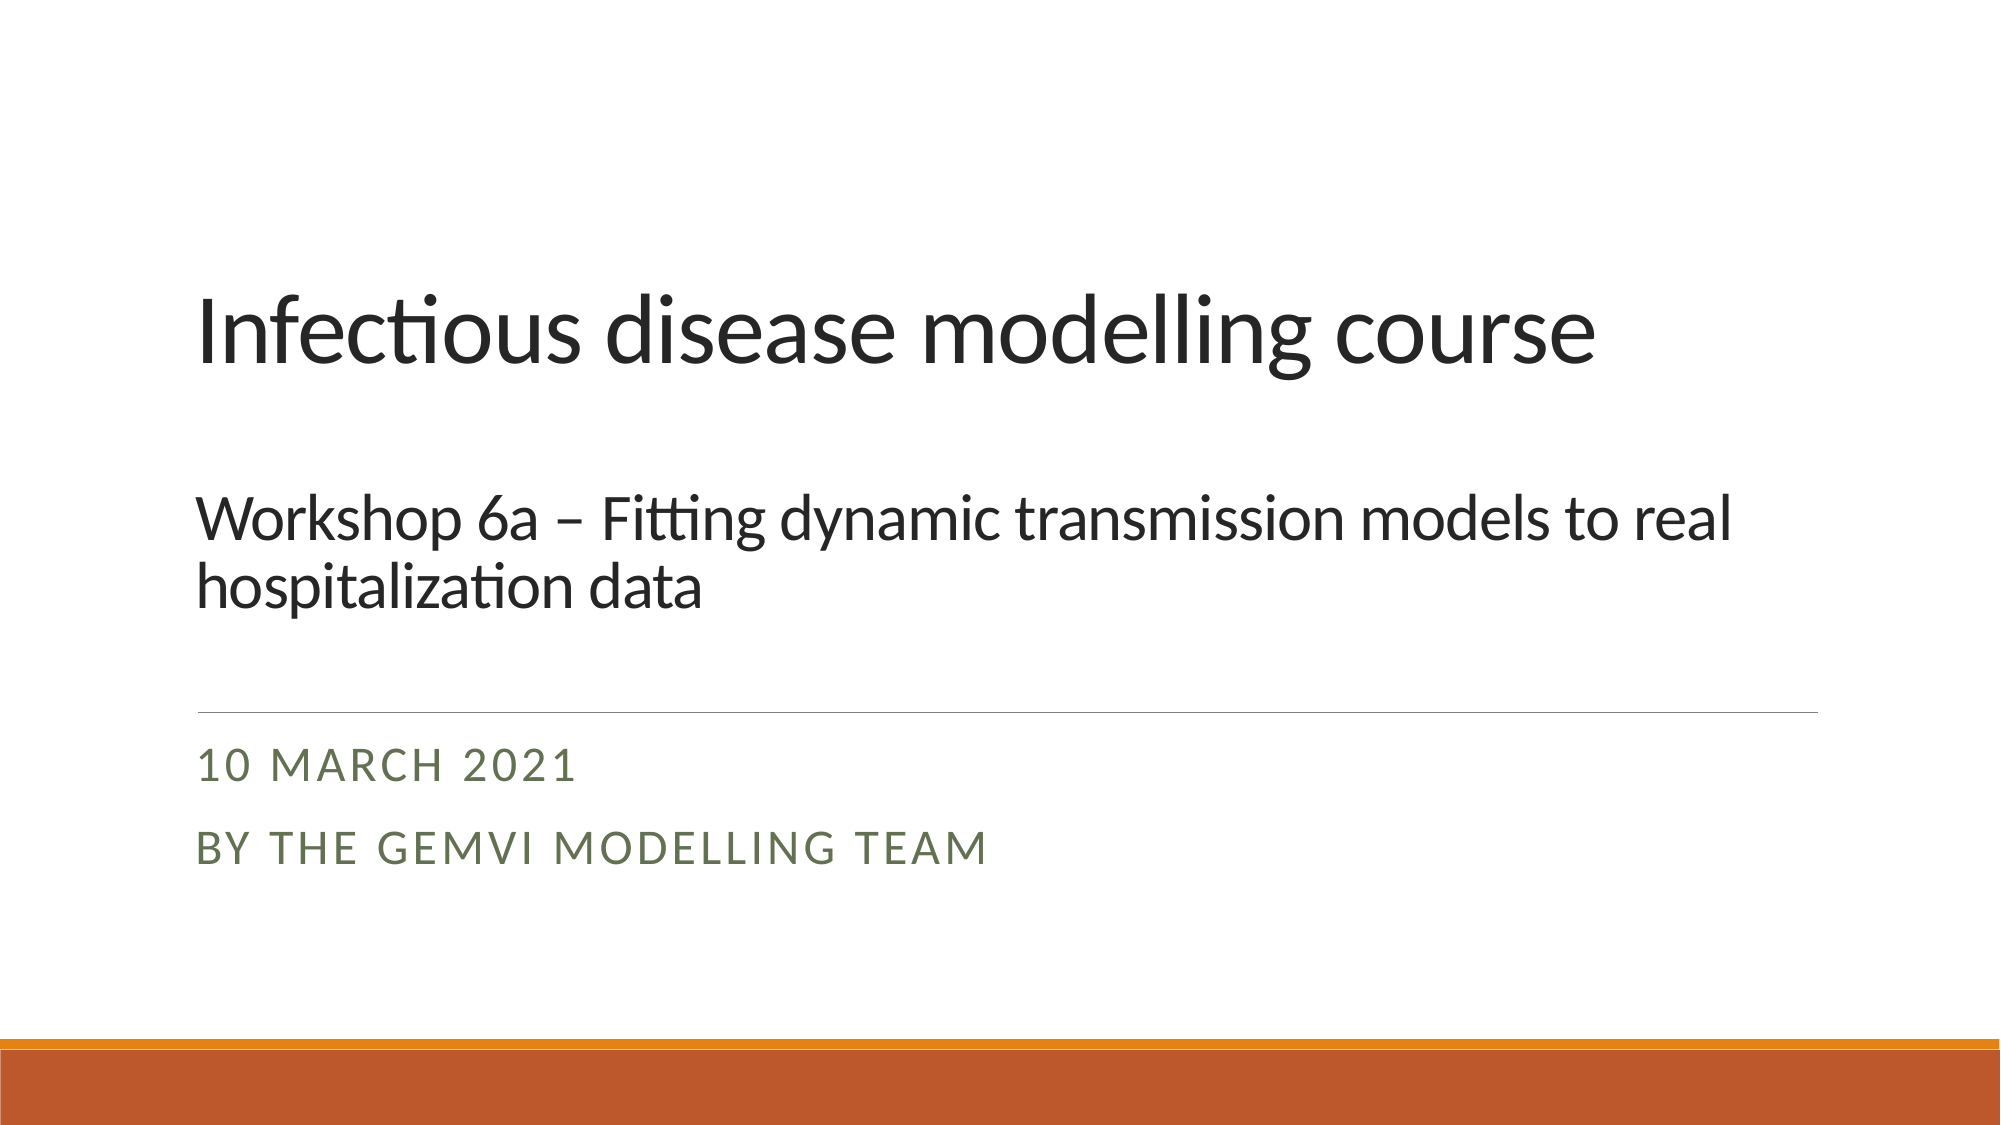

# Infectious disease modelling course Workshop 6a – Fitting dynamic transmission models to real hospitalization data
10 March 2021
By the GeMVi modelling team